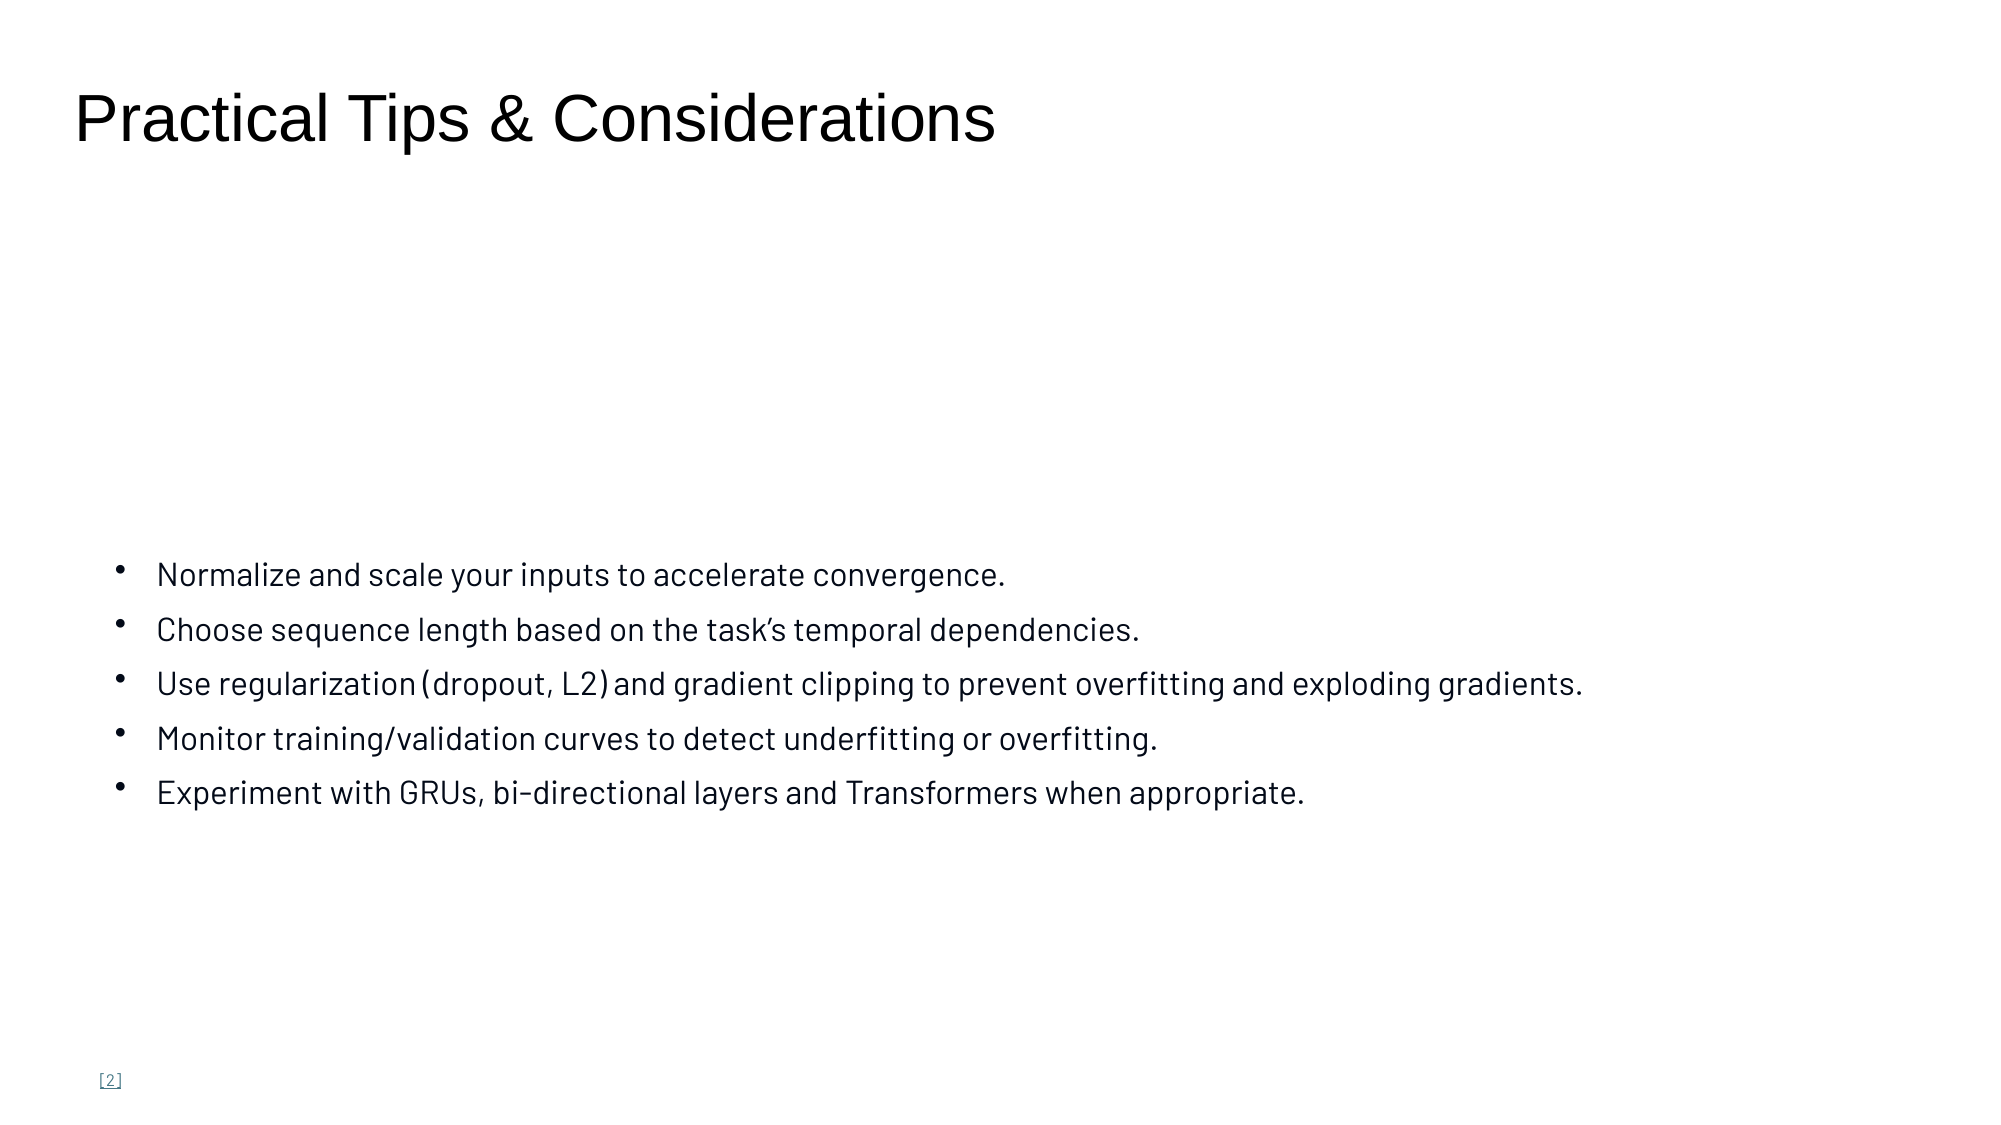

Practical Tips & Considerations
Normalize and scale your inputs to accelerate convergence.
Choose sequence length based on the task’s temporal dependencies.
Use regularization (dropout, L2) and gradient clipping to prevent overfitting and exploding gradients.
Monitor training/validation curves to detect underfitting or overfitting.
Experiment with GRUs, bi‑directional layers and Transformers when appropriate.
[2]